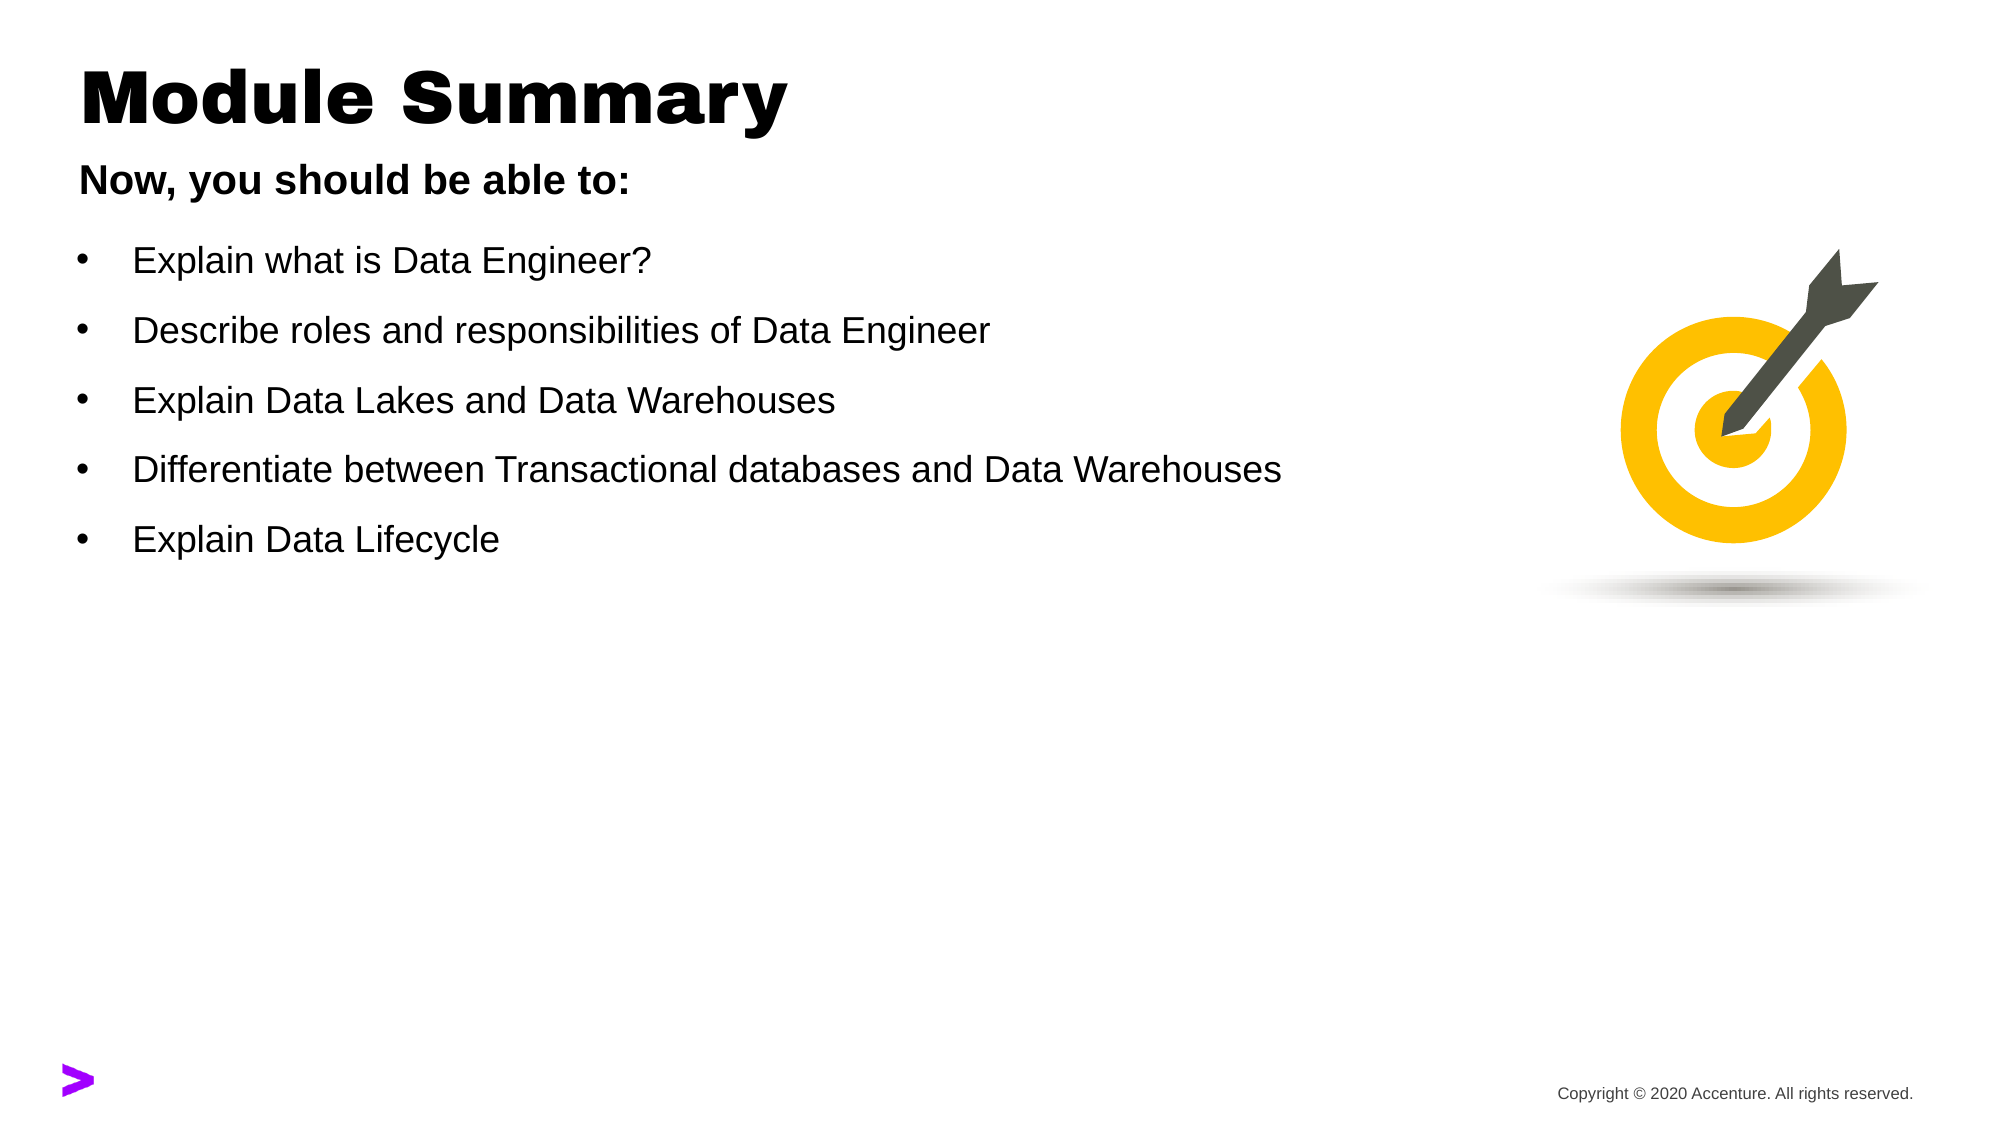

Explain what is Data Engineer?
Describe roles and responsibilities of Data Engineer
Explain Data Lakes and Data Warehouses
Differentiate between Transactional databases and Data Warehouses
Explain Data Lifecycle